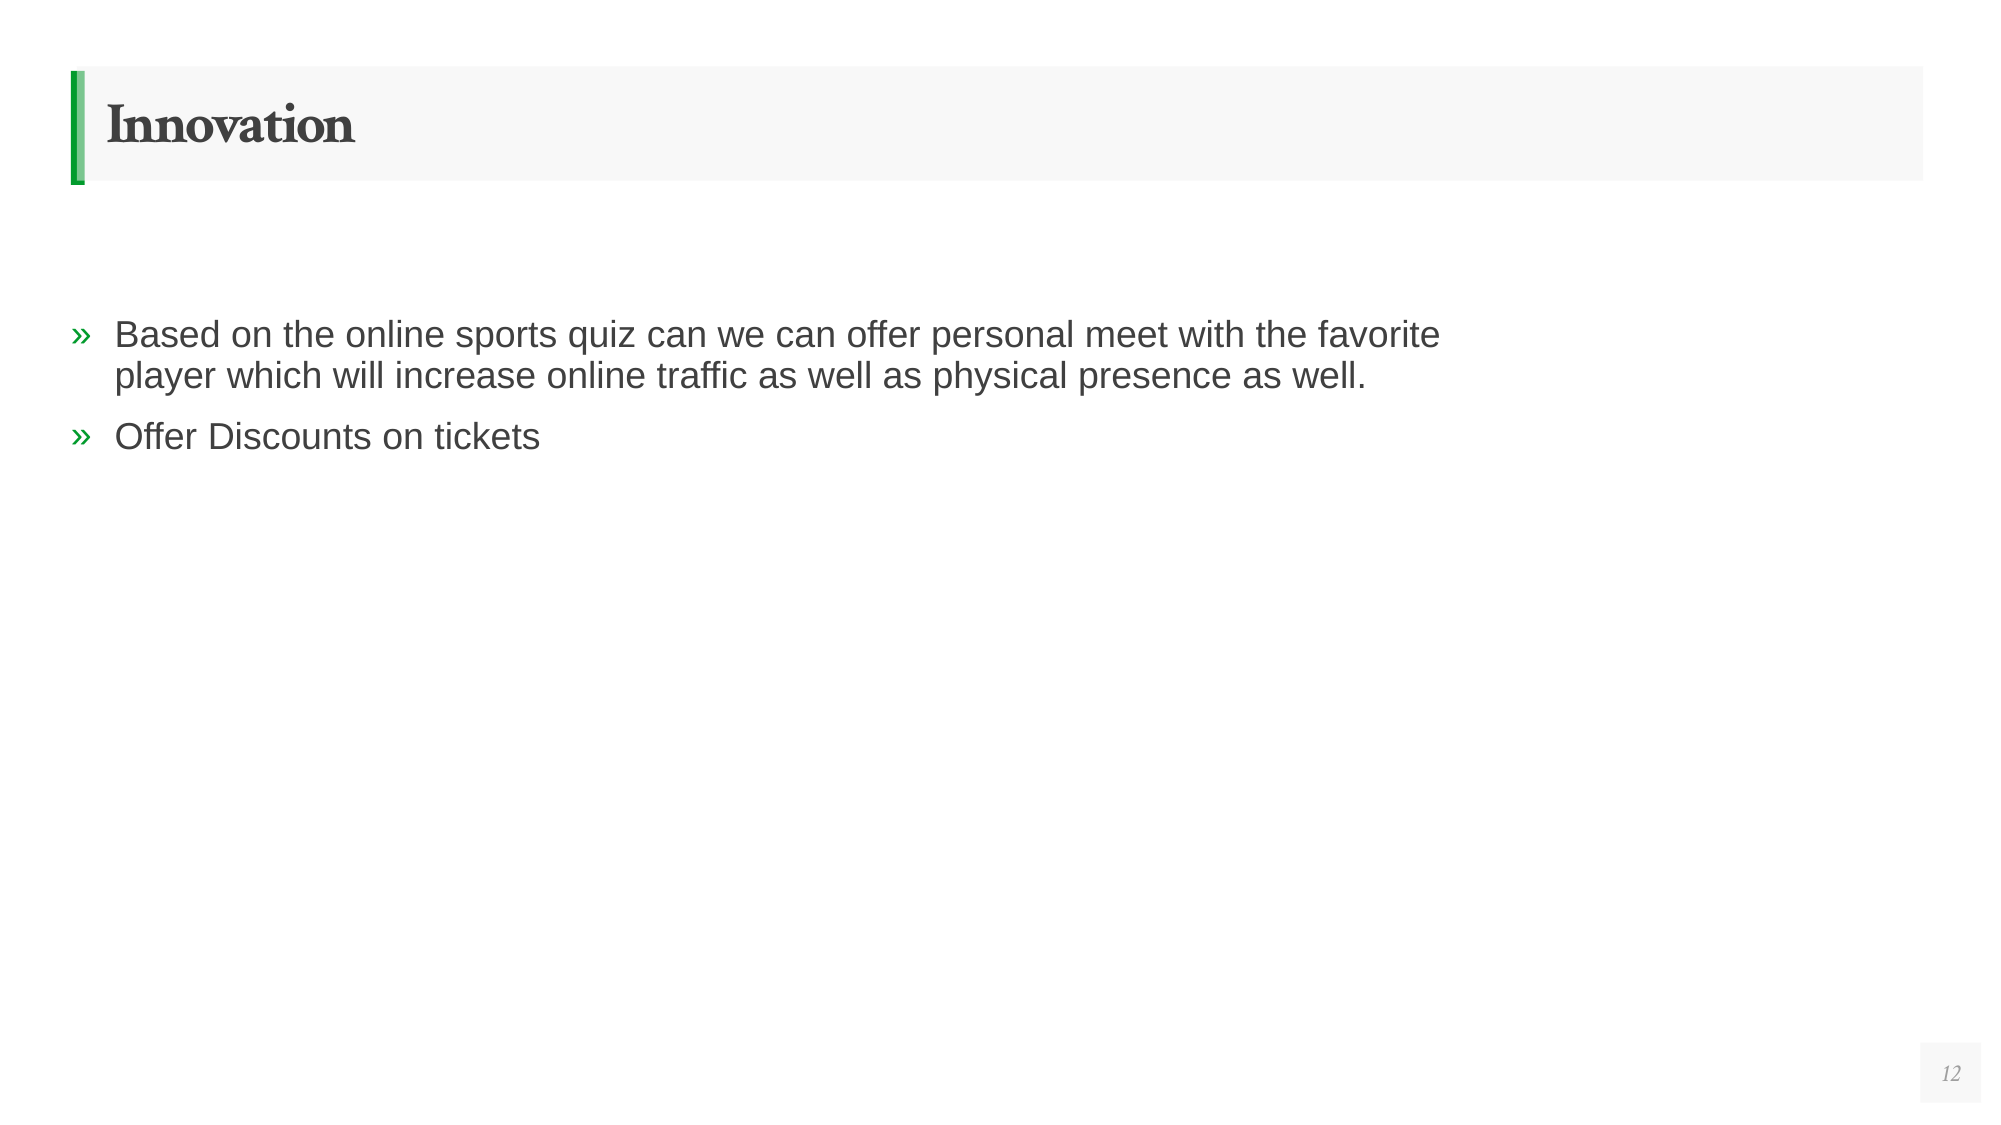

# Innovation
Based on the online sports quiz can we can offer personal meet with the favorite player which will increase online traffic as well as physical presence as well.
Offer Discounts on tickets

12